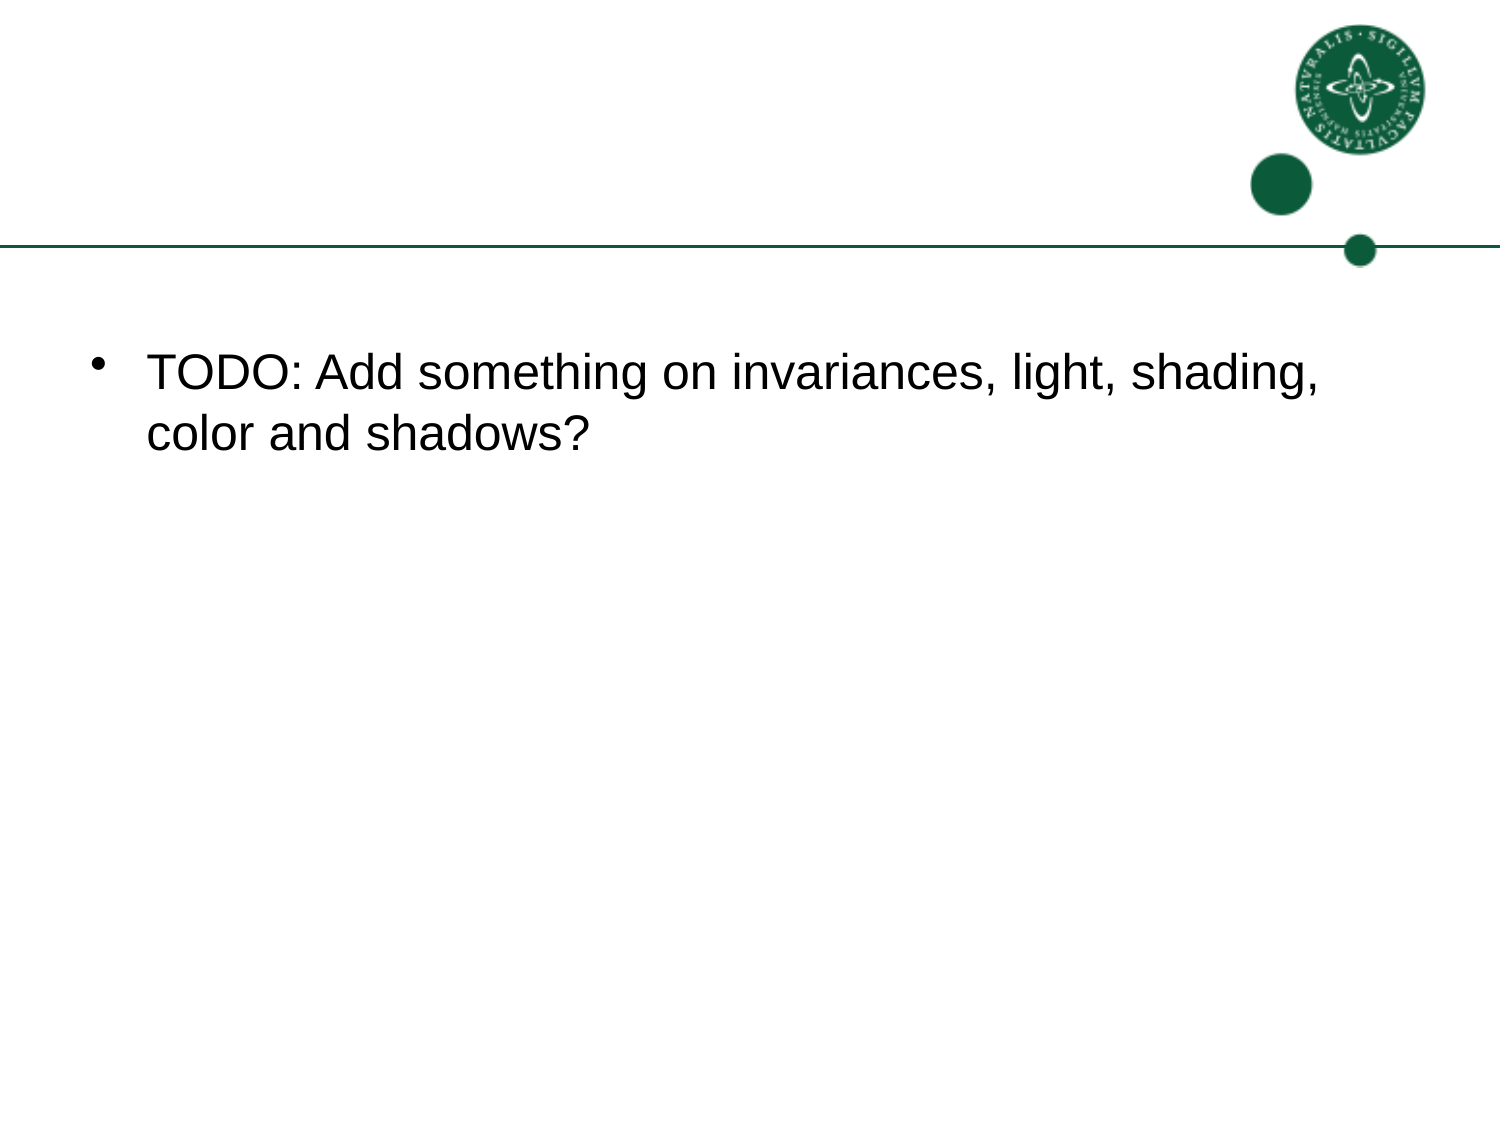

#

TODO: Add something on invariances, light, shading, color and shadows?